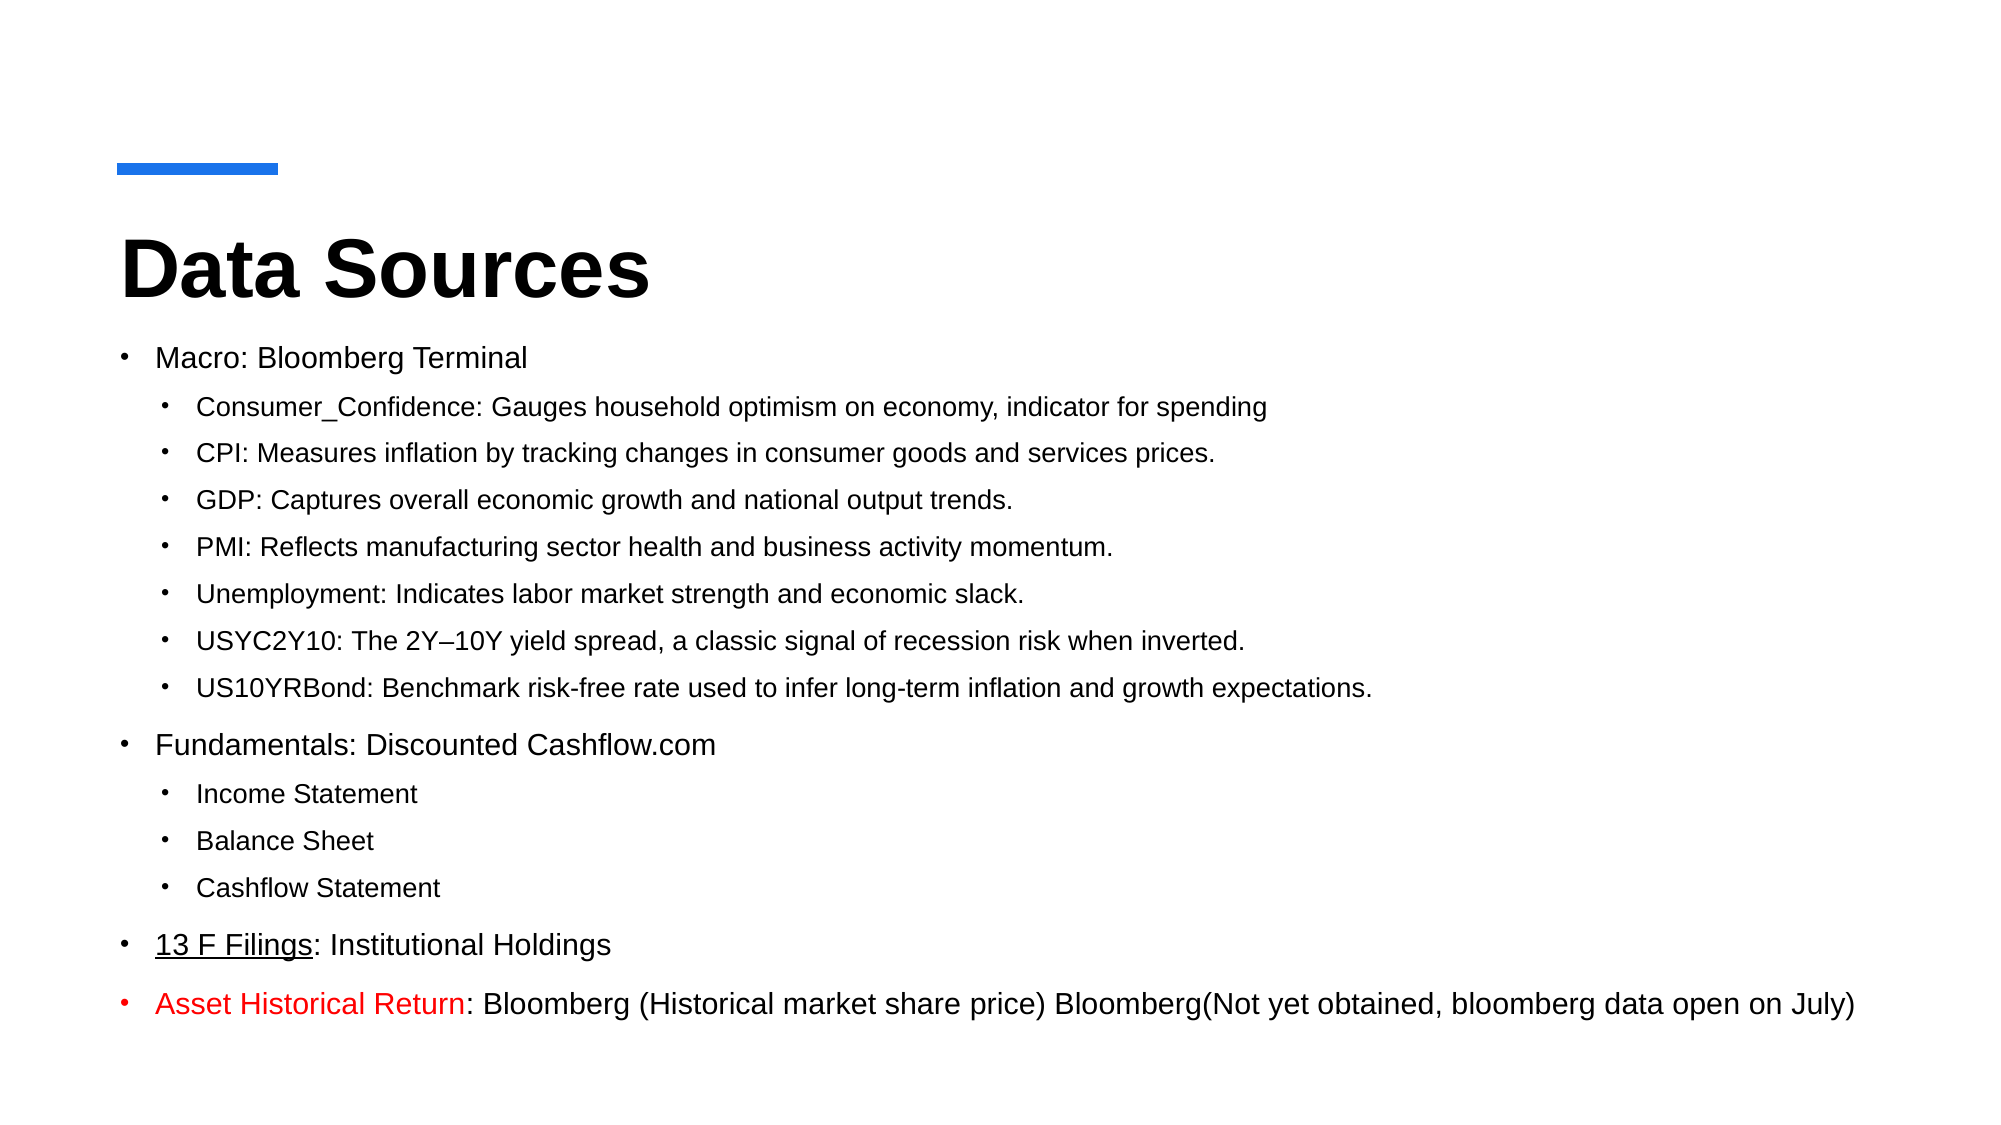

# Data Sources
Macro: Bloomberg Terminal
Consumer_Confidence: Gauges household optimism on economy, indicator for spending
CPI: Measures inflation by tracking changes in consumer goods and services prices.
GDP: Captures overall economic growth and national output trends.
PMI: Reflects manufacturing sector health and business activity momentum.
Unemployment: Indicates labor market strength and economic slack.
USYC2Y10: The 2Y–10Y yield spread, a classic signal of recession risk when inverted.
US10YRBond: Benchmark risk-free rate used to infer long-term inflation and growth expectations.
Fundamentals: Discounted Cashflow.com
Income Statement
Balance Sheet
Cashflow Statement
13 F Filings: Institutional Holdings
Asset Historical Return: Bloomberg (Historical market share price) Bloomberg(Not yet obtained, bloomberg data open on July)